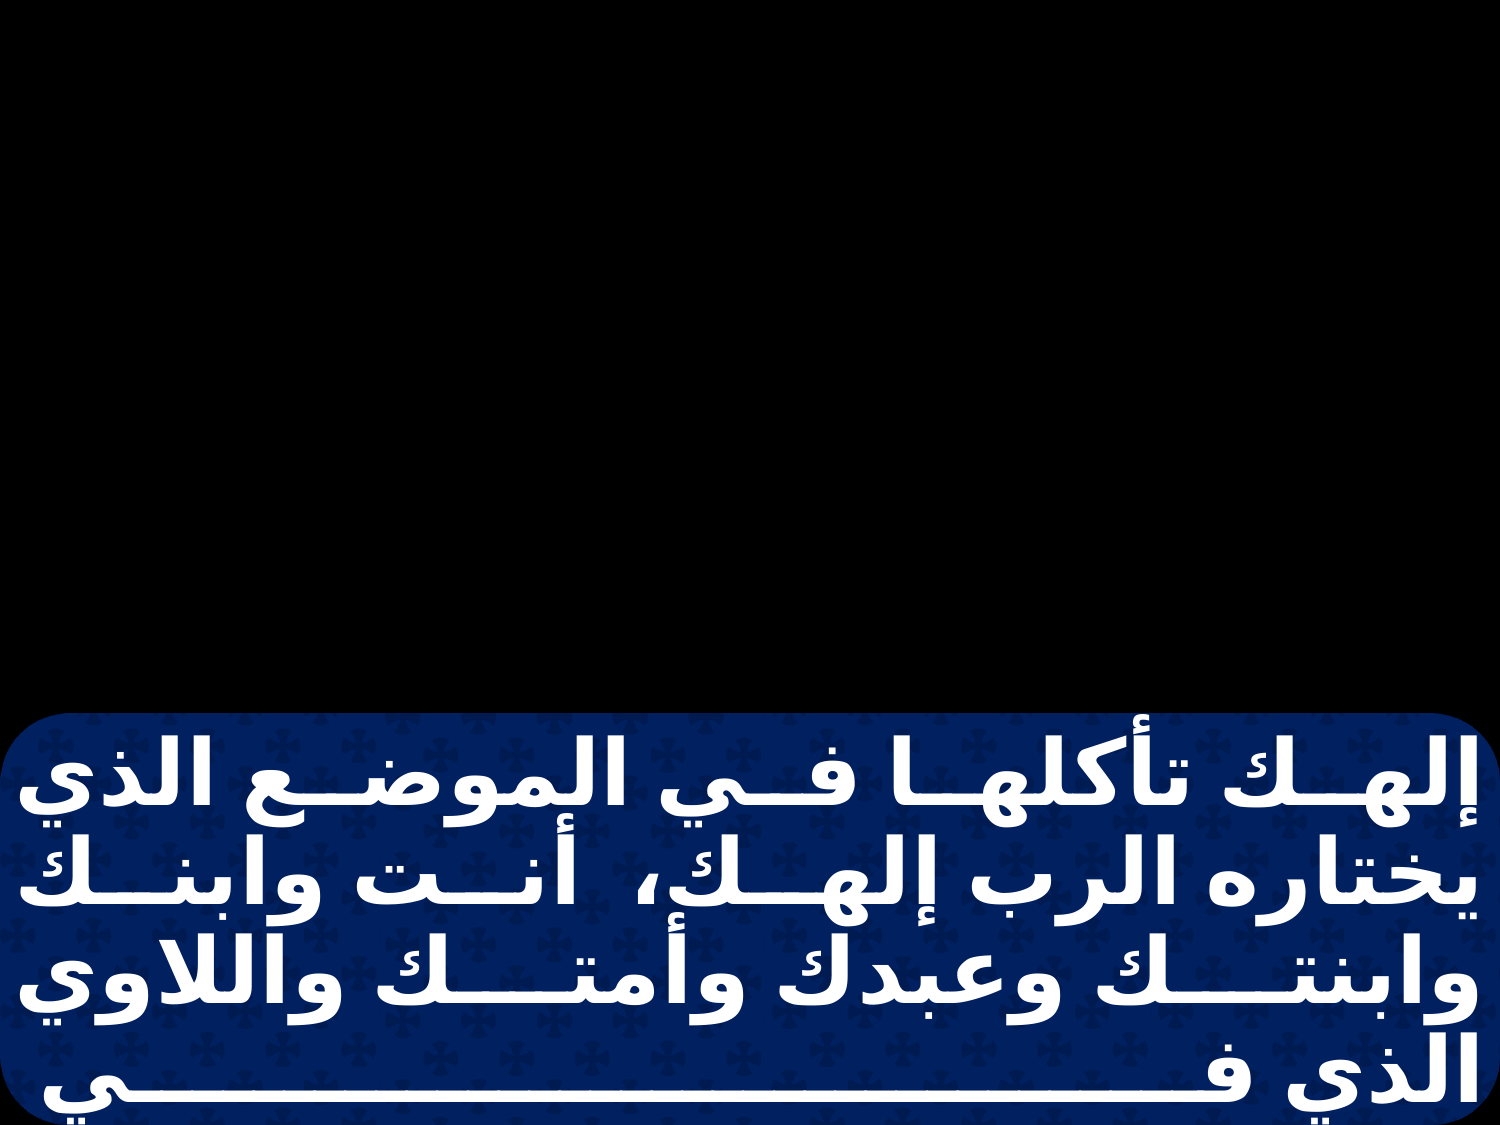

إلهك تأكلها في الموضع الذي يختاره الرب إلهك،  أنت وابنك وابنتك وعبدك وأمتك واللاوي الذي في